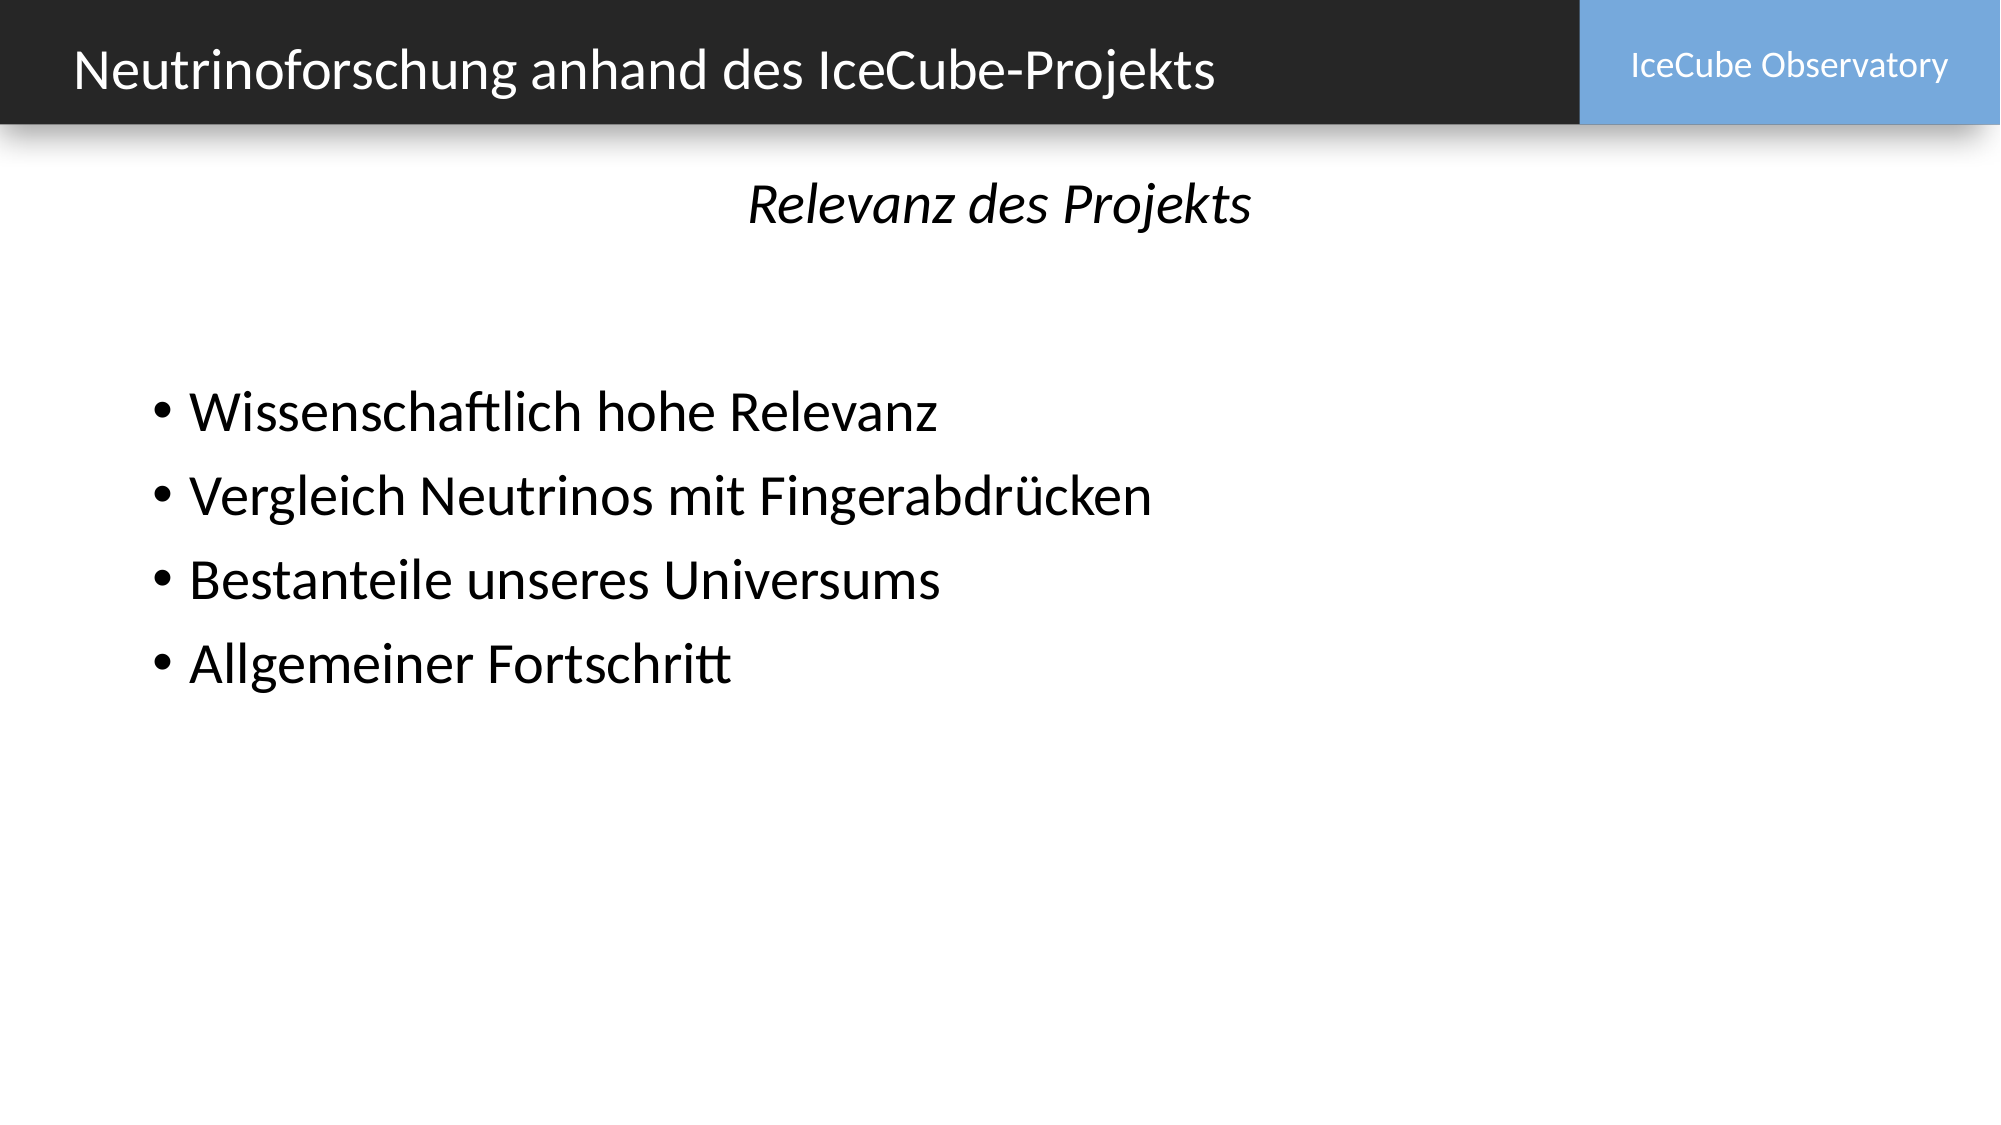

IceCube Observatory
Neutrinoforschung anhand des IceCube-Projekts
Relevanz des Projekts
Wissenschaftlich hohe Relevanz
Vergleich Neutrinos mit Fingerabdrücken
Bestanteile unseres Universums
Allgemeiner Fortschritt